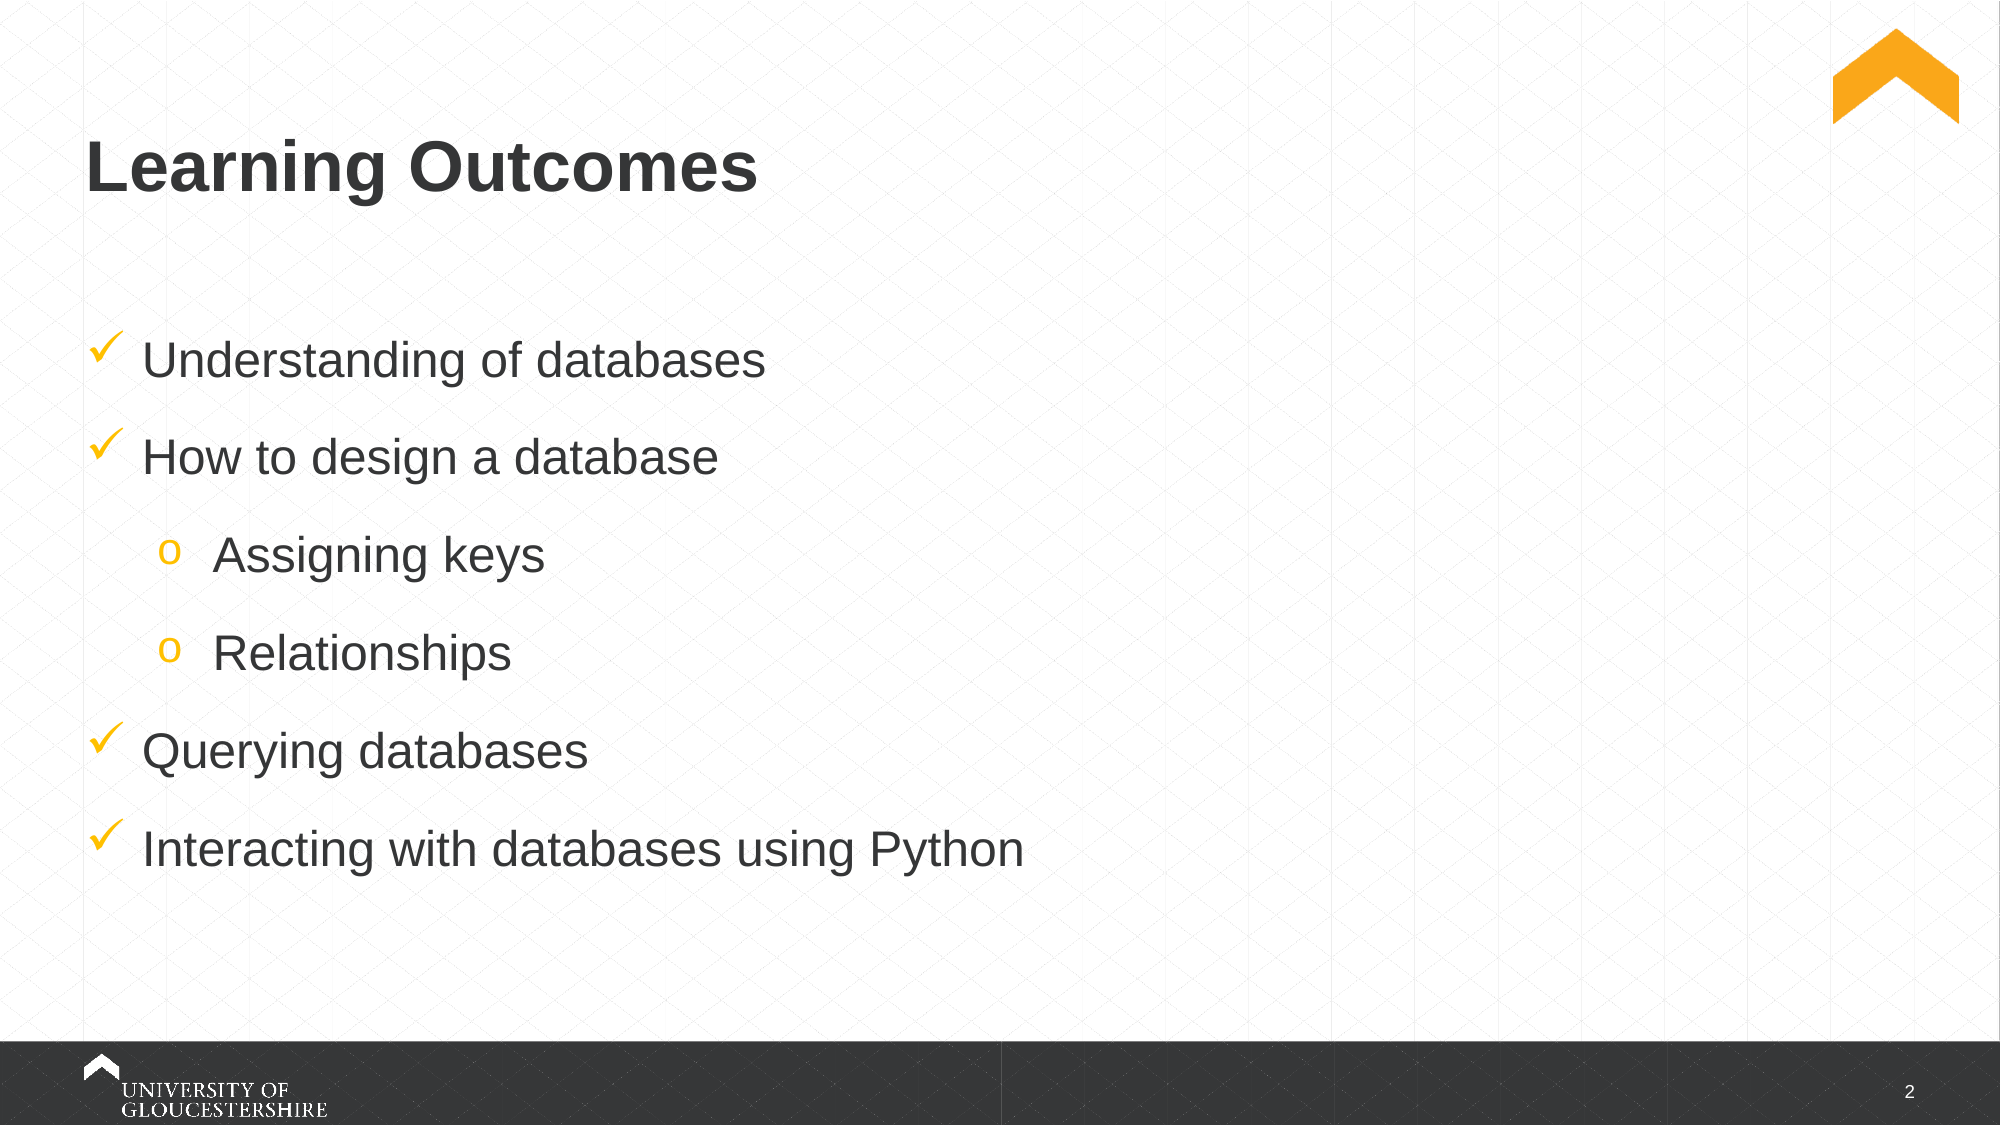

# Learning Outcomes
Understanding of databases
How to design a database
Assigning keys
Relationships
Querying databases
Interacting with databases using Python